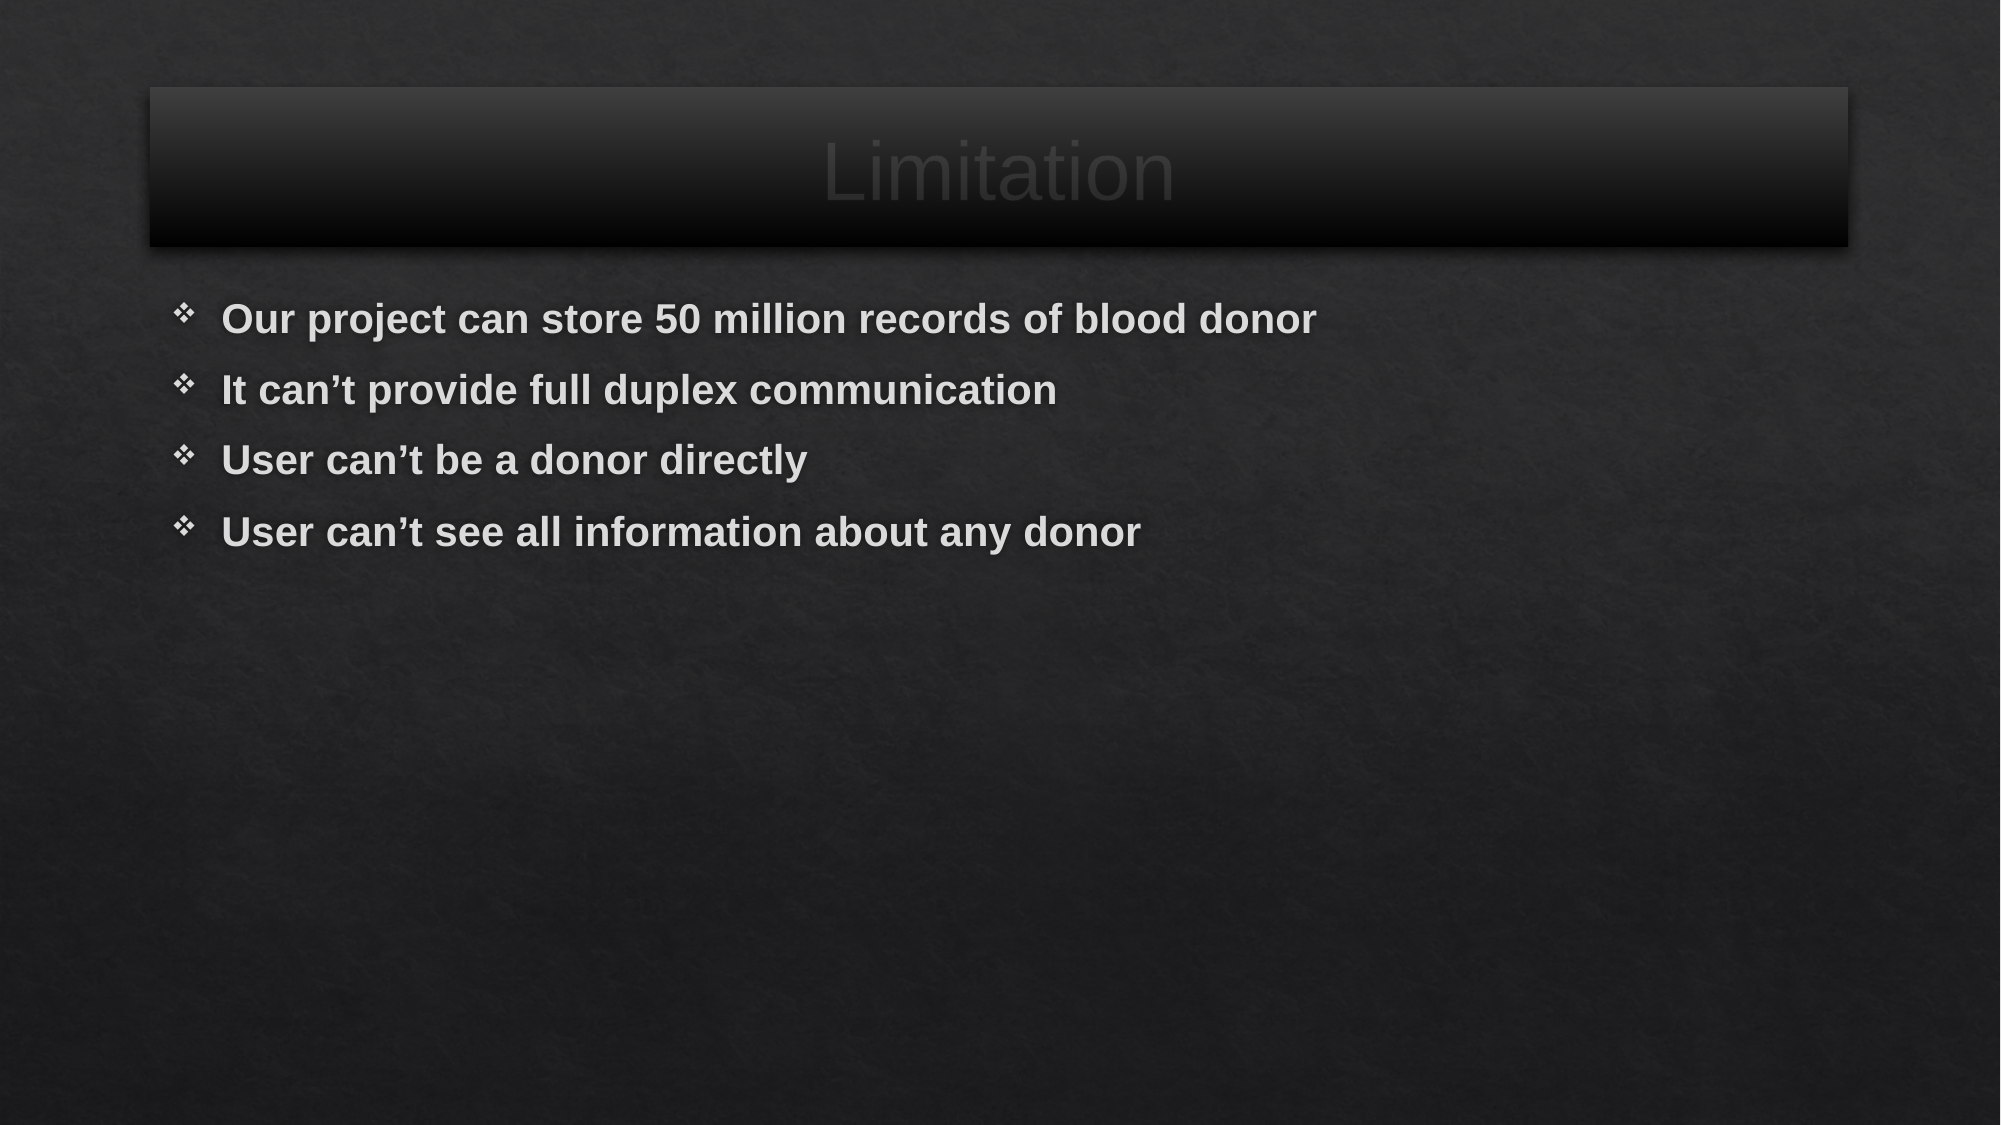

# Limitation
Our project can store 50 million records of blood donor
It can’t provide full duplex communication
User can’t be a donor directly
User can’t see all information about any donor